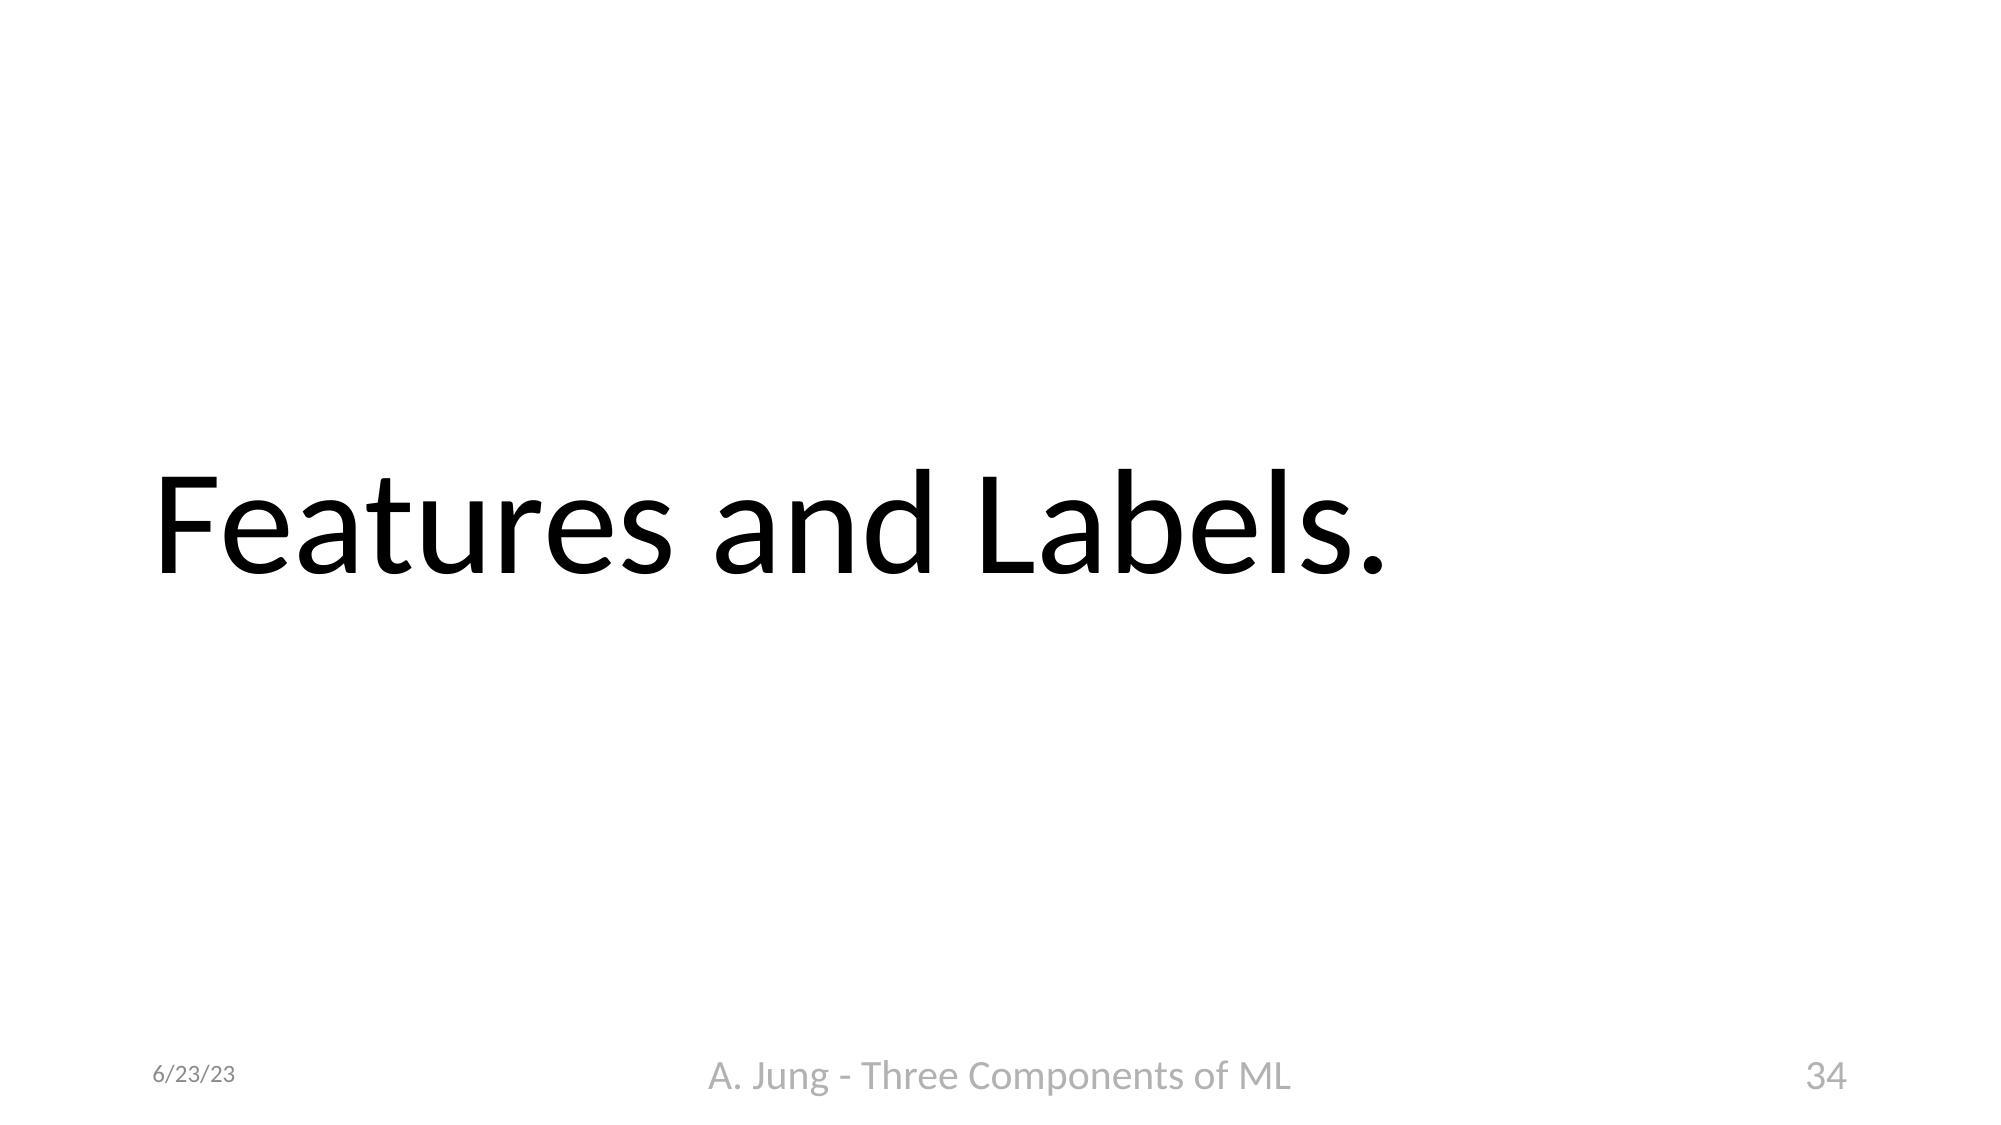

# Features and Labels.
6/23/23
A. Jung - Three Components of ML
34